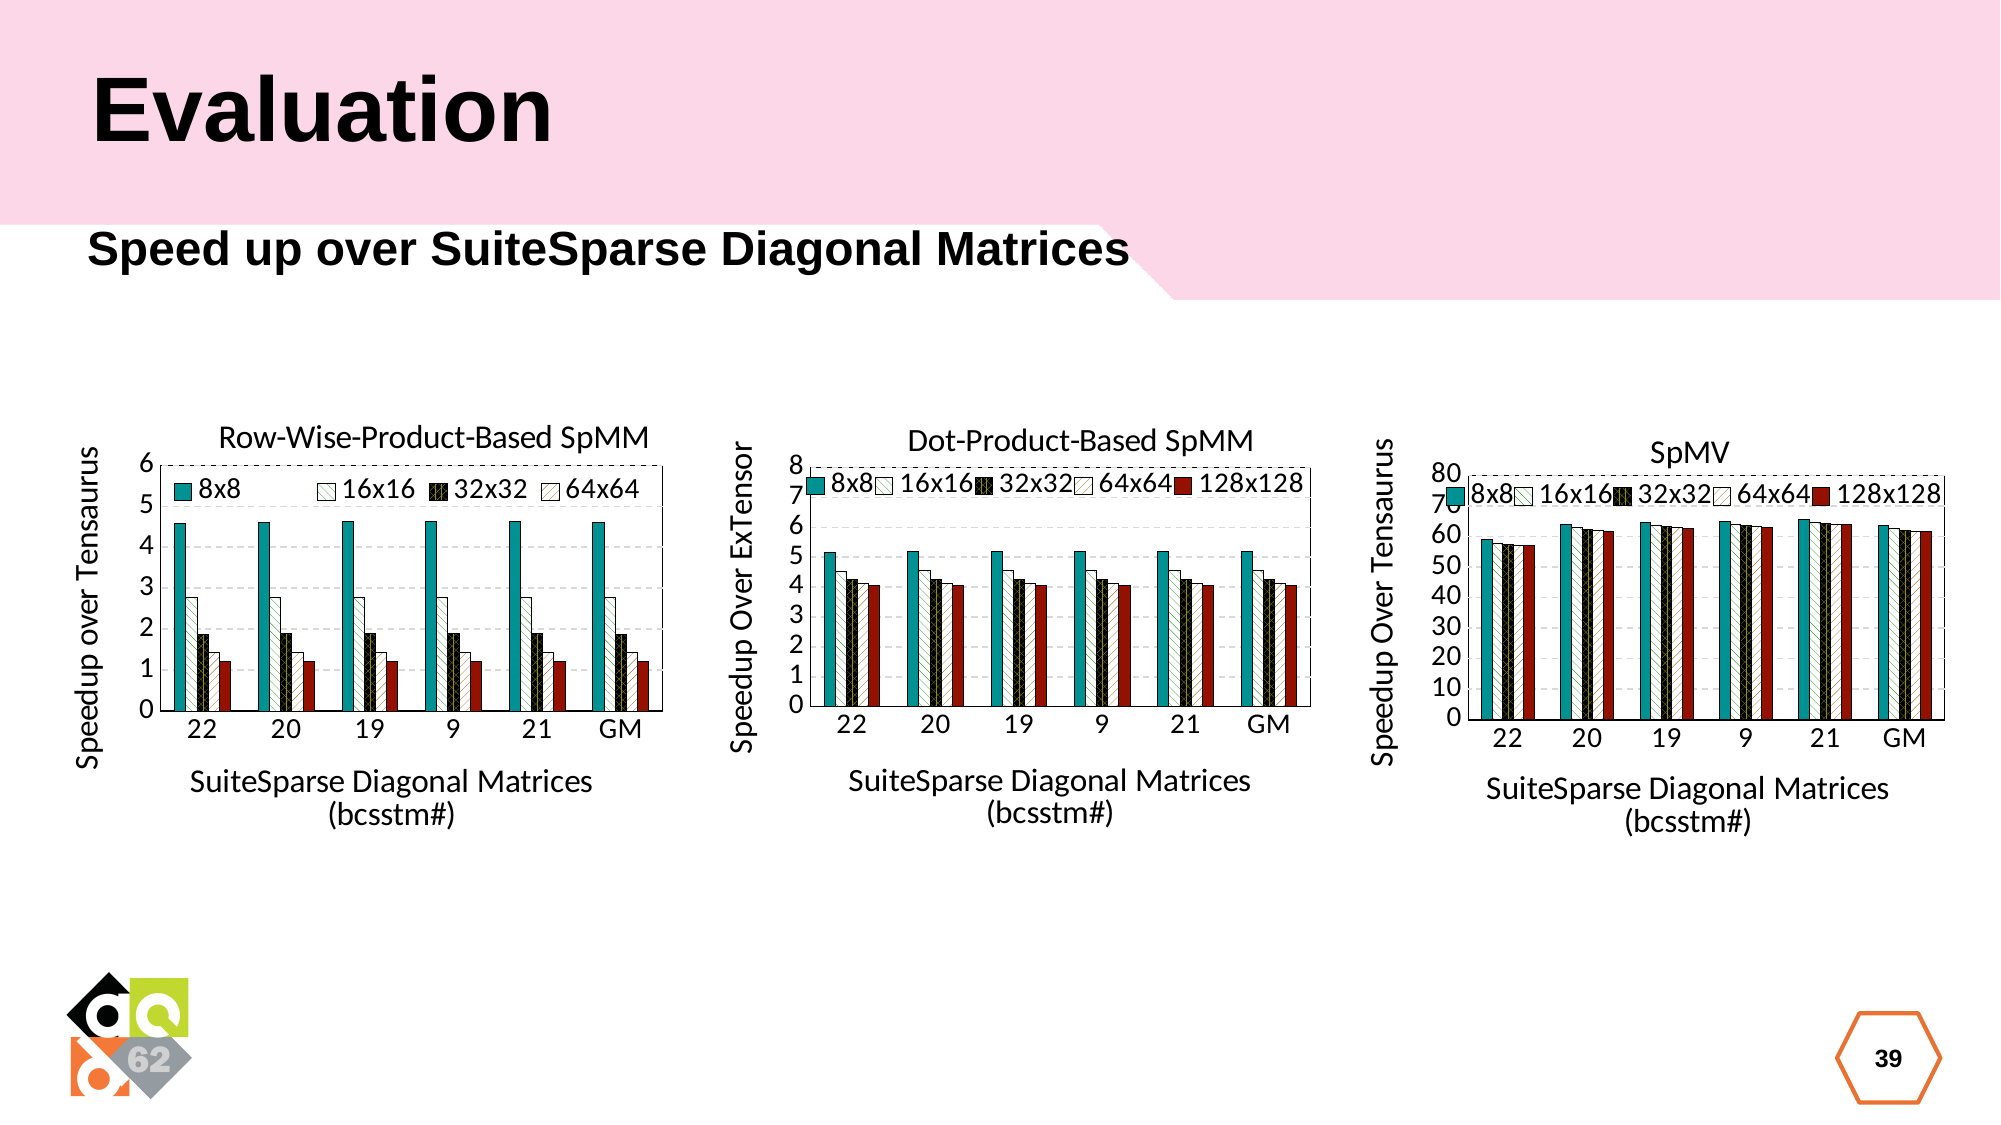

# Evaluation
Speed up over SuiteSparse Diagonal Matrices

### Chart: Dot-Product-Based SpMM

| Category | 8x8 | 16x16 | 32x32 | 64x64 | 128x128 |
|---|---|---|---|---|---|
| 22 | 5.149635036496351 | 4.529182879377432 | 4.253411306042885 | 4.12390243902439 | 4.061249389946315 |
| 20 | 5.1767151767151764 | 4.542143600416233 | 4.259500260281103 | 4.126778242677824 | 4.062571196094385 |
| 19 | 5.181150550795594 | 4.544090630740968 | 4.26038737894408 | 4.127257933279089 | 4.0629017820815365 |
| 9 | 5.182701202590194 | 4.544755244755245 | 4.260710059171598 | 4.127425851336507 | 4.062984436985047 |
| 21 | 5.1860594279366845 | 4.546243577280933 | 4.261421496826393 | 4.127785721759146 | 4.0631615659604154 |
| GM | 5.175235518687509 | 4.54127896010326 | 4.259085109780784 | 4.1266297994587005 | 4.062573615726892 |

### Chart: Row-Wise-Product-Based SpMM

| Category | 8x8 | 16x16 | 32x32 | 64x64 | 128x128 |
|---|---|---|---|---|---|
| 22 | 4.591240875912408 | 2.7704280155642023 | 1.8791423001949317 | 1.4380487804878048 | 1.2186432406051733 |
| 20 | 4.615384615384615 | 2.7783558792924037 | 1.8818323789692868 | 1.4390516039051604 | 1.219039869812856 |
| 19 | 4.619339045287638 | 2.7795468462951622 | 1.8822243049047174 | 1.439218877135883 | 1.2191390674587028 |
| 9 | 4.6207215541165585 | 2.7799533799533798 | 1.8823668639053255 | 1.439277431954107 | 1.2191638693927374 |
| 21 | 4.62371563454596 | 2.7808637689209834 | 1.8826811745832461 | 1.439402922610121 | 1.219217019792484 |
| GM | 4.6140654022033205 | 2.777826992777939 | 1.881648966924233 | 1.4389998401708362 | 1.2190405958625306 |

### Chart: SpMV

| Category | 8x8 | 16x16 | 32x32 | 64x64 | 128x128 |
|---|---|---|---|---|---|
| 22 | 59.05263157894737 | 57.77777777777778 | 57.333333333333336 | 57.111111111111114 | 57.0 |
| 20 | 63.87096774193548 | 62.903225806451616 | 62.41935483870968 | 62.03448275862069 | 61.56 |
| 19 | 64.73076923076923 | 63.75 | 63.23529411764706 | 62.93877551020408 | 62.816326530612244 |
| 9 | 65.03649635036497 | 64.04411764705883 | 63.53731343283582 | 63.261538461538464 | 63.13846153846154 |
| 21 | 65.70796460176992 | 64.71238938053098 | 64.21333333333334 | 63.964444444444446 | 63.84 |
| GM | 63.633488746056756 | 62.58584563406519 | 62.096627574984545 | 61.81161475746137 | 61.62069258000072 |
39